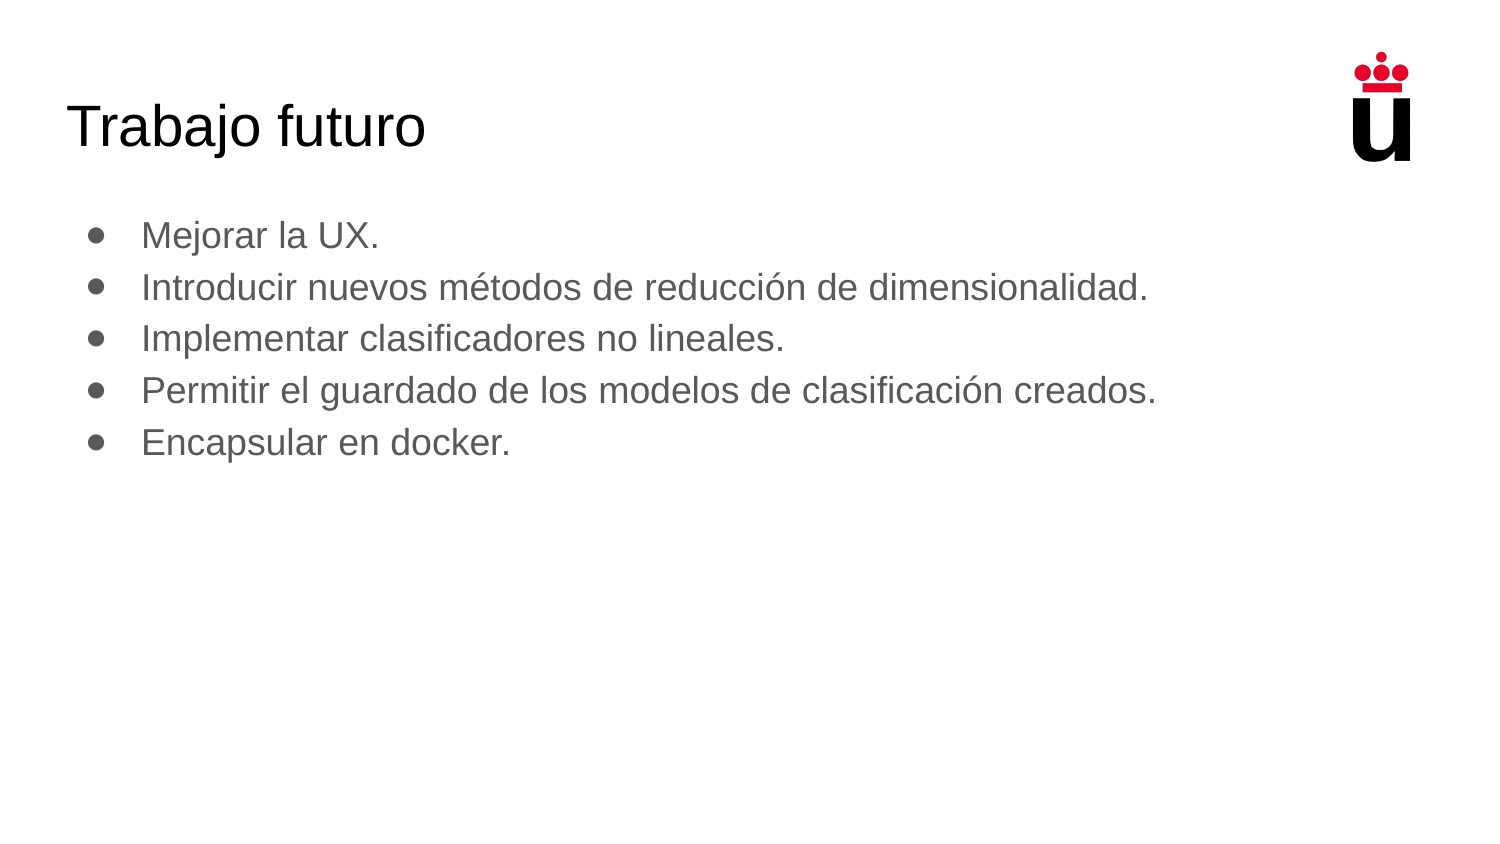

# Trabajo futuro
Mejorar la UX.
Introducir nuevos métodos de reducción de dimensionalidad.
Implementar clasificadores no lineales.
Permitir el guardado de los modelos de clasificación creados.
Encapsular en docker.